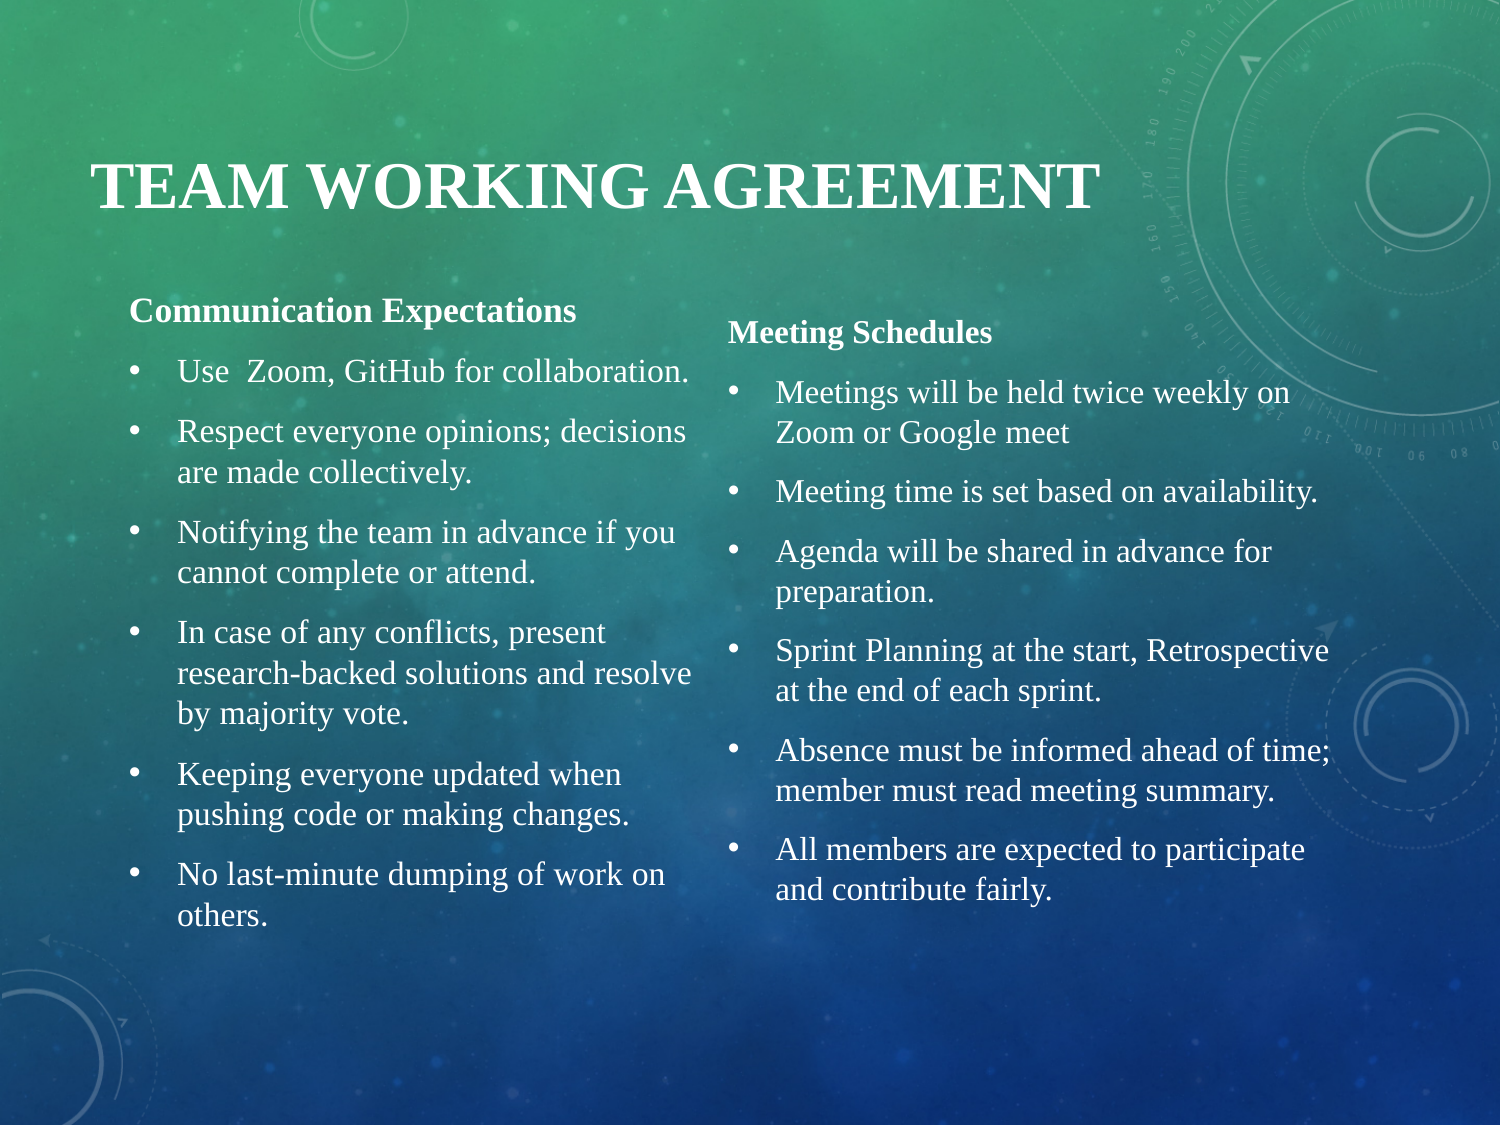

# Team Working Agreement
Communication Expectations
Use  Zoom, GitHub for collaboration.
Respect everyone opinions; decisions are made collectively.
Notifying the team in advance if you cannot complete or attend.
In case of any conflicts, present research-backed solutions and resolve by majority vote.
Keeping everyone updated when pushing code or making changes.
No last-minute dumping of work on others.
Meeting Schedules
Meetings will be held twice weekly on Zoom or Google meet
Meeting time is set based on availability.
Agenda will be shared in advance for preparation.
Sprint Planning at the start, Retrospective at the end of each sprint.
Absence must be informed ahead of time; member must read meeting summary.
All members are expected to participate and contribute fairly.